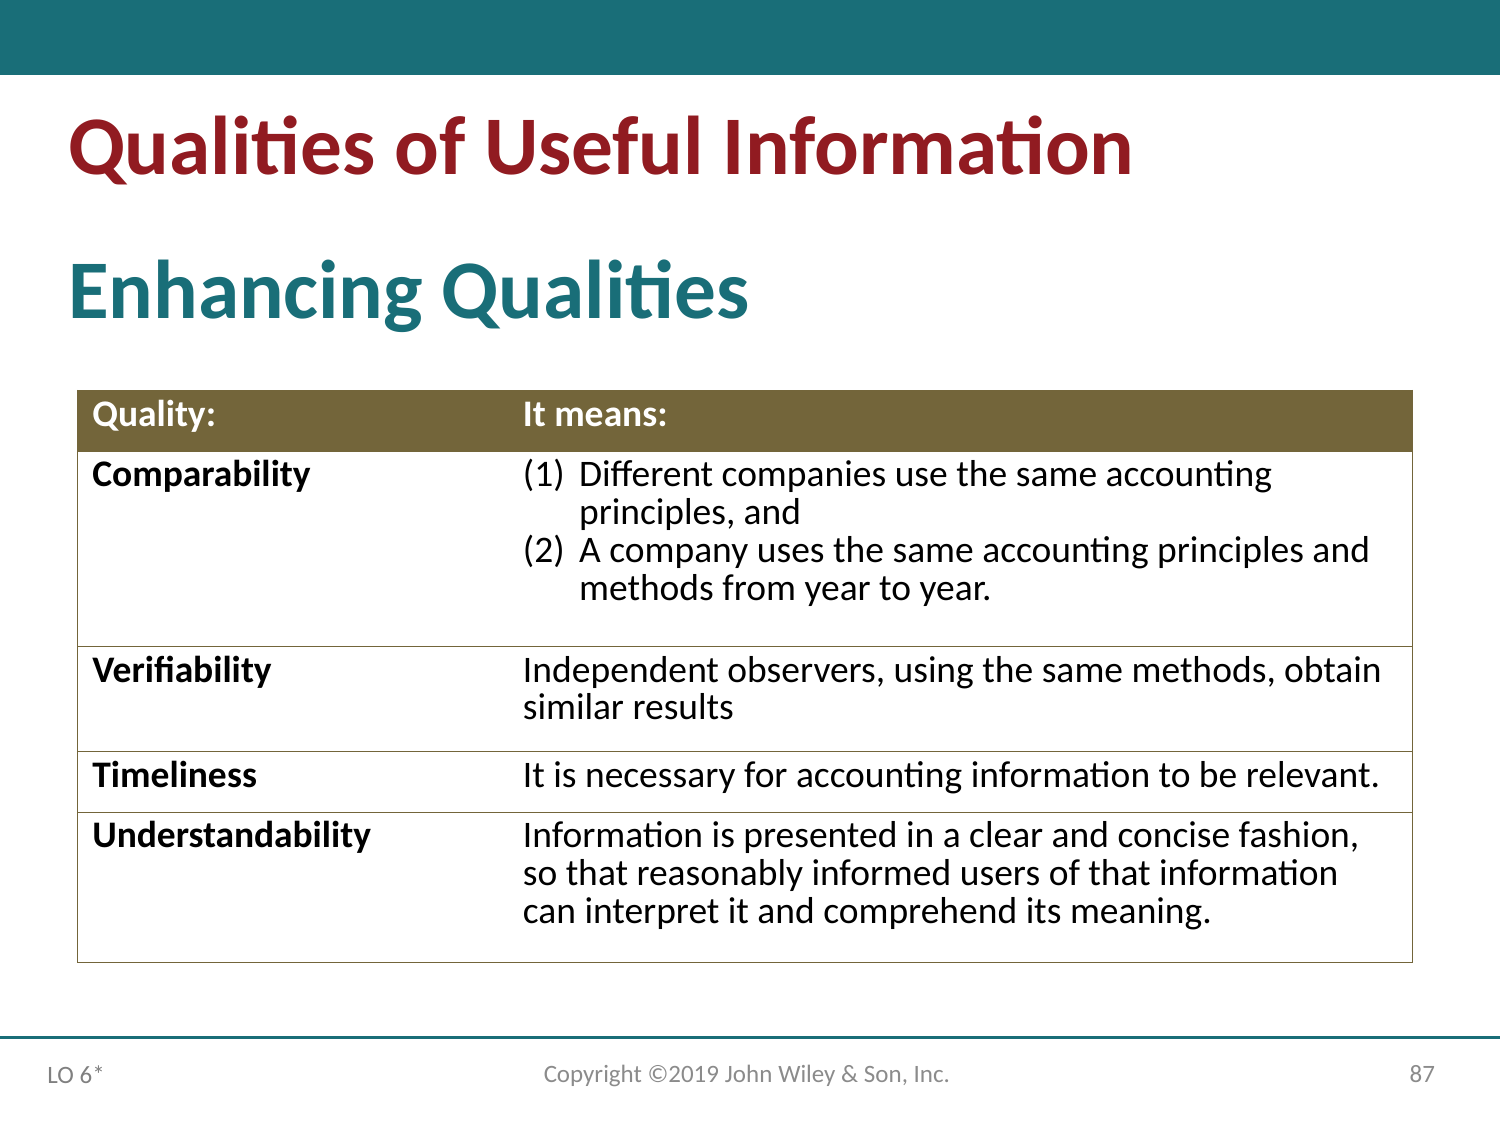

Qualities of Useful Information
Enhancing Qualities
| Quality: | It means: |
| --- | --- |
| Comparability | Different companies use the same accounting principles, and A company uses the same accounting principles and methods from year to year. |
| Verifiability | Independent observers, using the same methods, obtain similar results |
| Timeliness | It is necessary for accounting information to be relevant. |
| Understandability | Information is presented in a clear and concise fashion, so that reasonably informed users of that information can interpret it and comprehend its meaning. |
Copyright ©2019 John Wiley & Son, Inc.
87
LO 6*